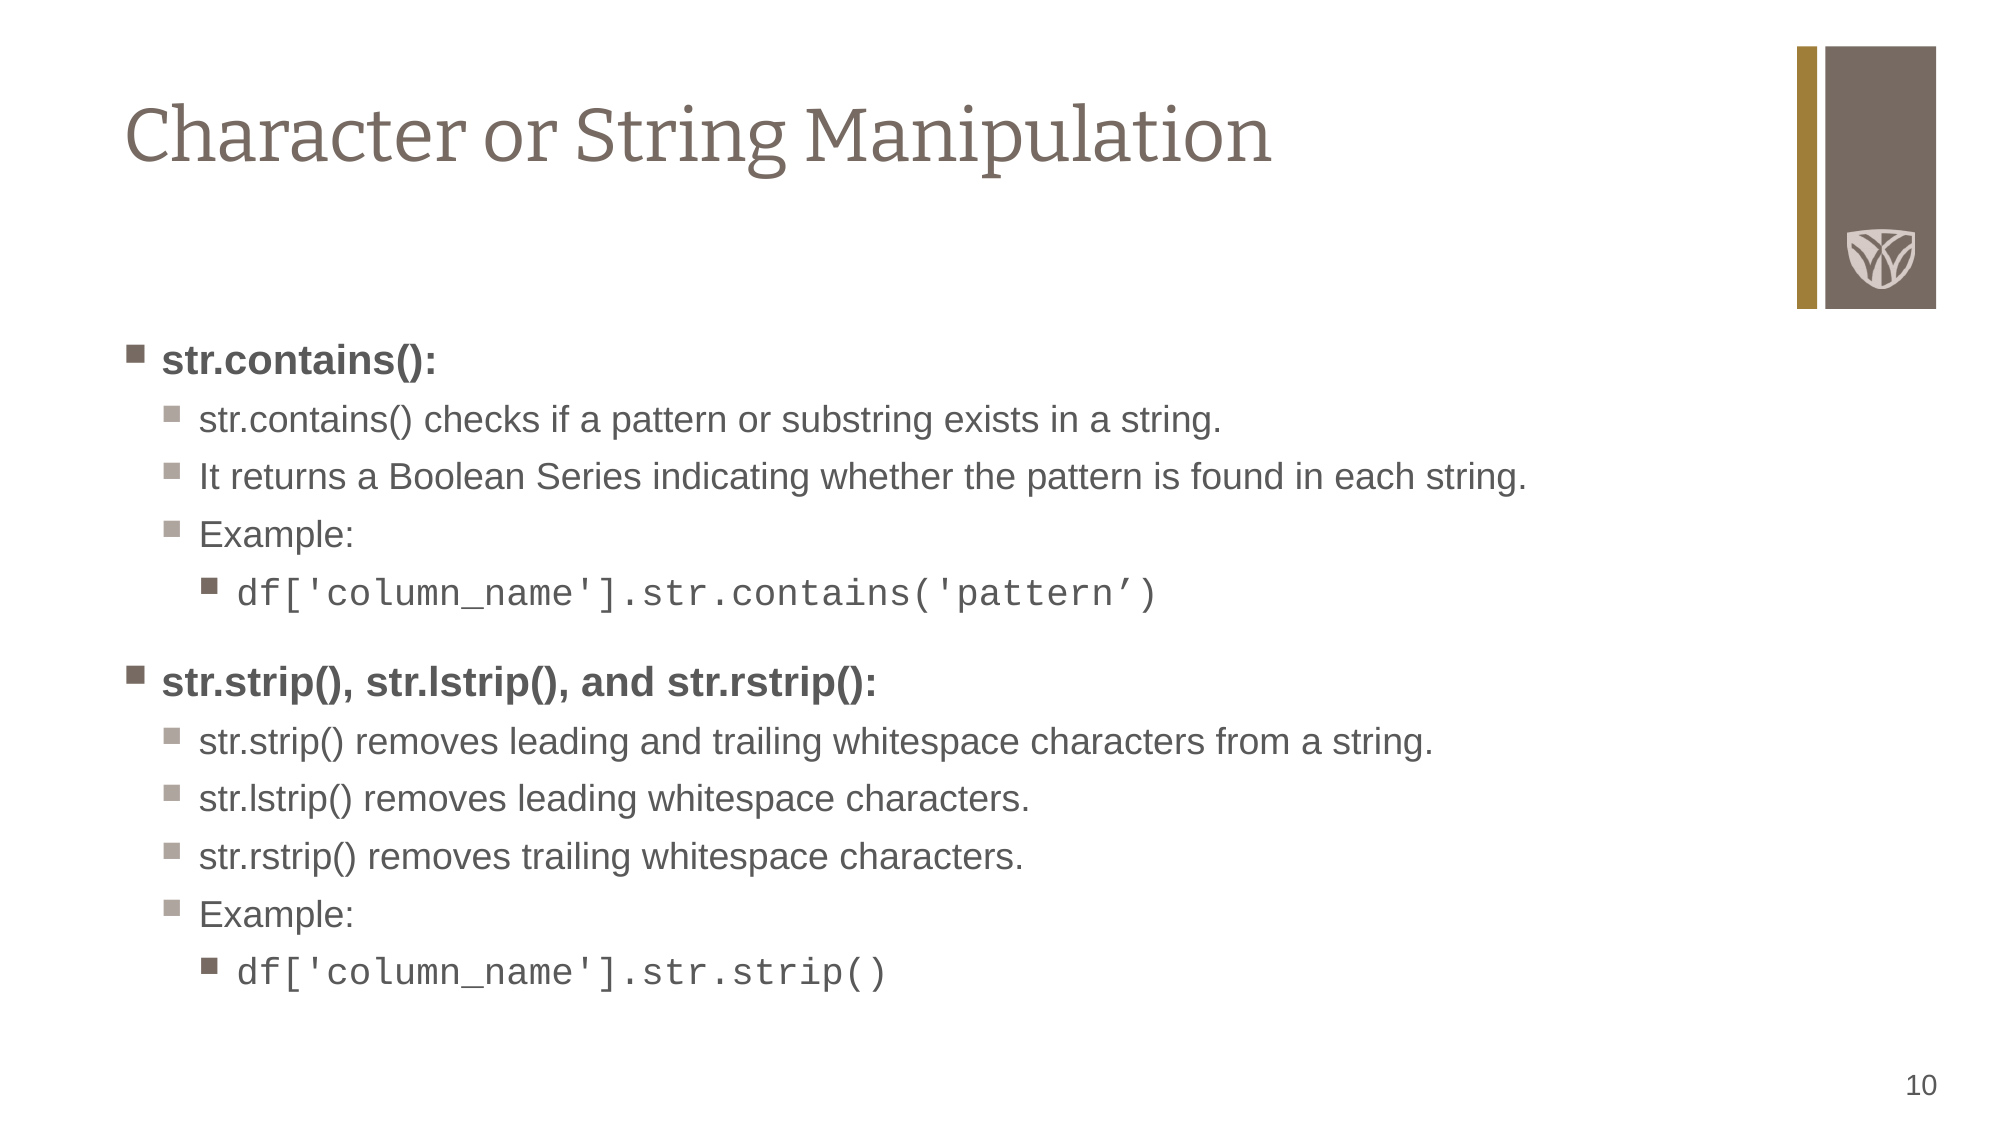

# Character or String Manipulation
str.contains():
str.contains() checks if a pattern or substring exists in a string.
It returns a Boolean Series indicating whether the pattern is found in each string.
Example:
df['column_name'].str.contains('pattern’)
str.strip(), str.lstrip(), and str.rstrip():
str.strip() removes leading and trailing whitespace characters from a string.
str.lstrip() removes leading whitespace characters.
str.rstrip() removes trailing whitespace characters.
Example:
df['column_name'].str.strip()
10